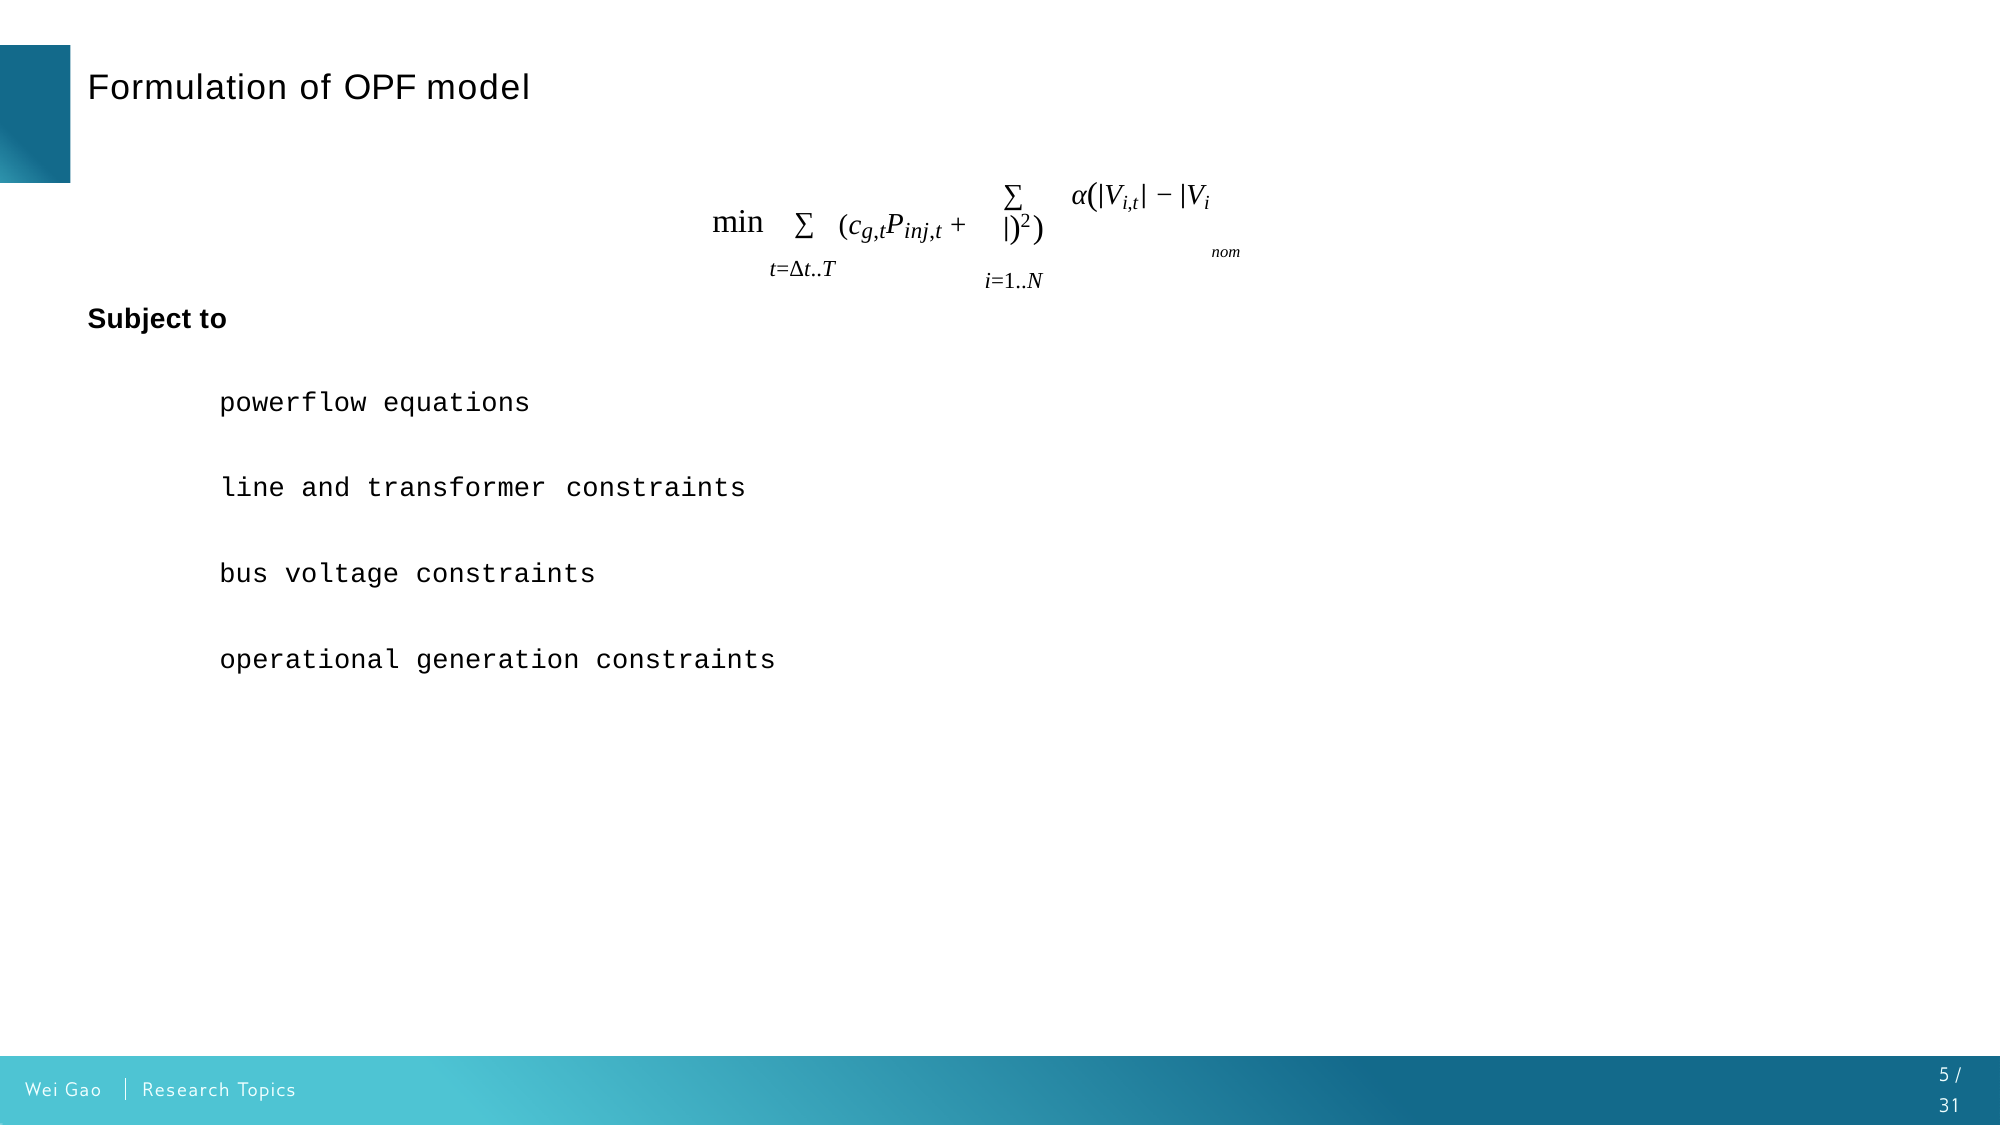

# Formulation of OPF model
min	∑
t=Δt..T
∑	α(∣Vi,t∣ − ∣Vi	∣)2)
nom
i=1..N
(cg,tPinj,t +
Subject to
powerflow equations
line and transformer
constraints
bus voltage constraints
operational generation constraints

5 /
31

Wei Gao
Research Topics